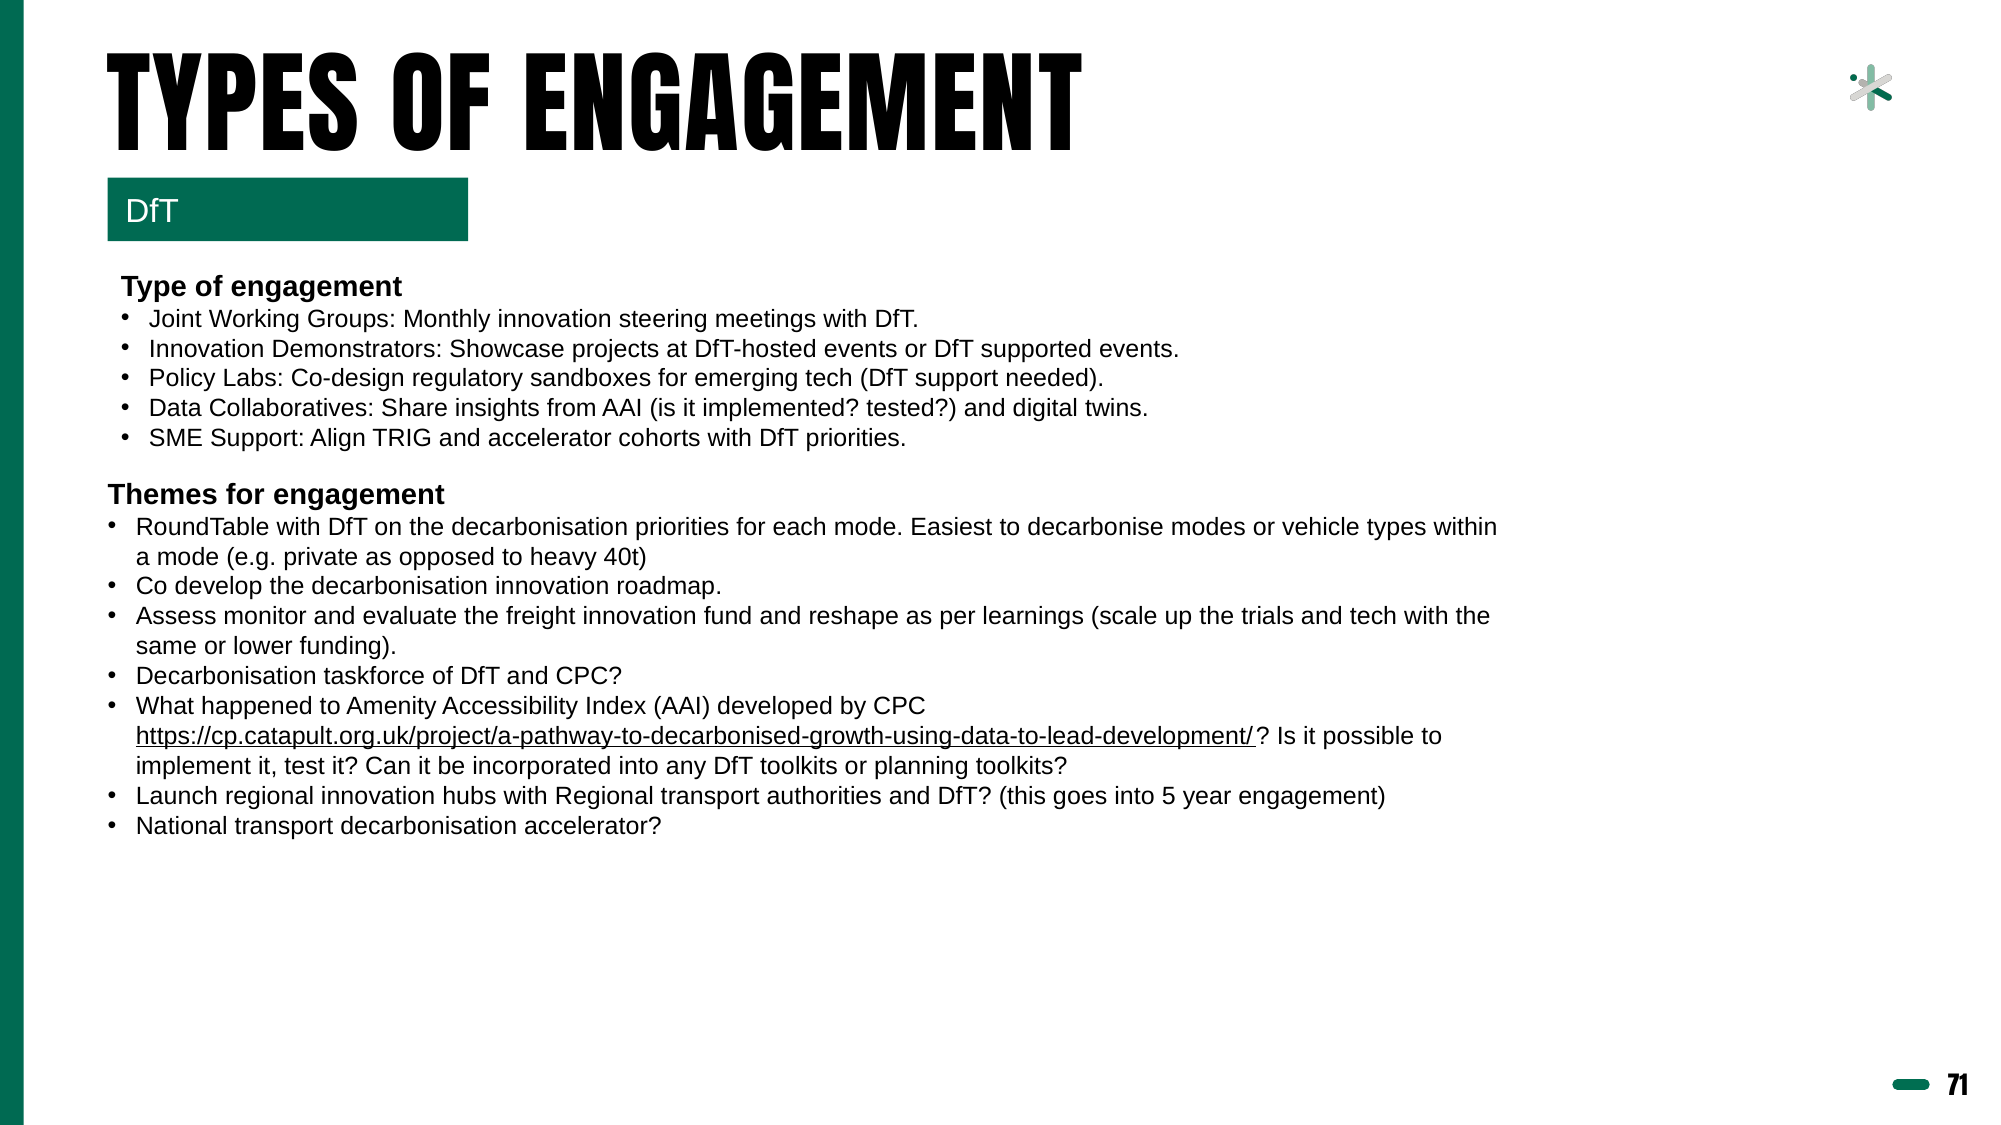

# Types of Engagement
DfT
Type of engagement
Joint Working Groups: Monthly innovation steering meetings with DfT.
Innovation Demonstrators: Showcase projects at DfT-hosted events or DfT supported events.
Policy Labs: Co-design regulatory sandboxes for emerging tech (DfT support needed).
Data Collaboratives: Share insights from AAI (is it implemented? tested?) and digital twins.
SME Support: Align TRIG and accelerator cohorts with DfT priorities.

Themes for engagement
RoundTable with DfT on the decarbonisation priorities for each mode. Easiest to decarbonise modes or vehicle types within a mode (e.g. private as opposed to heavy 40t)
Co develop the decarbonisation innovation roadmap.
Assess monitor and evaluate the freight innovation fund and reshape as per learnings (scale up the trials and tech with the same or lower funding).
Decarbonisation taskforce of DfT and CPC?
What happened to Amenity Accessibility Index (AAI) developed by CPC https://cp.catapult.org.uk/project/a-pathway-to-decarbonised-growth-using-data-to-lead-development/? Is it possible to implement it, test it? Can it be incorporated into any DfT toolkits or planning toolkits?
Launch regional innovation hubs with Regional transport authorities and DfT? (this goes into 5 year engagement)
National transport decarbonisation accelerator?